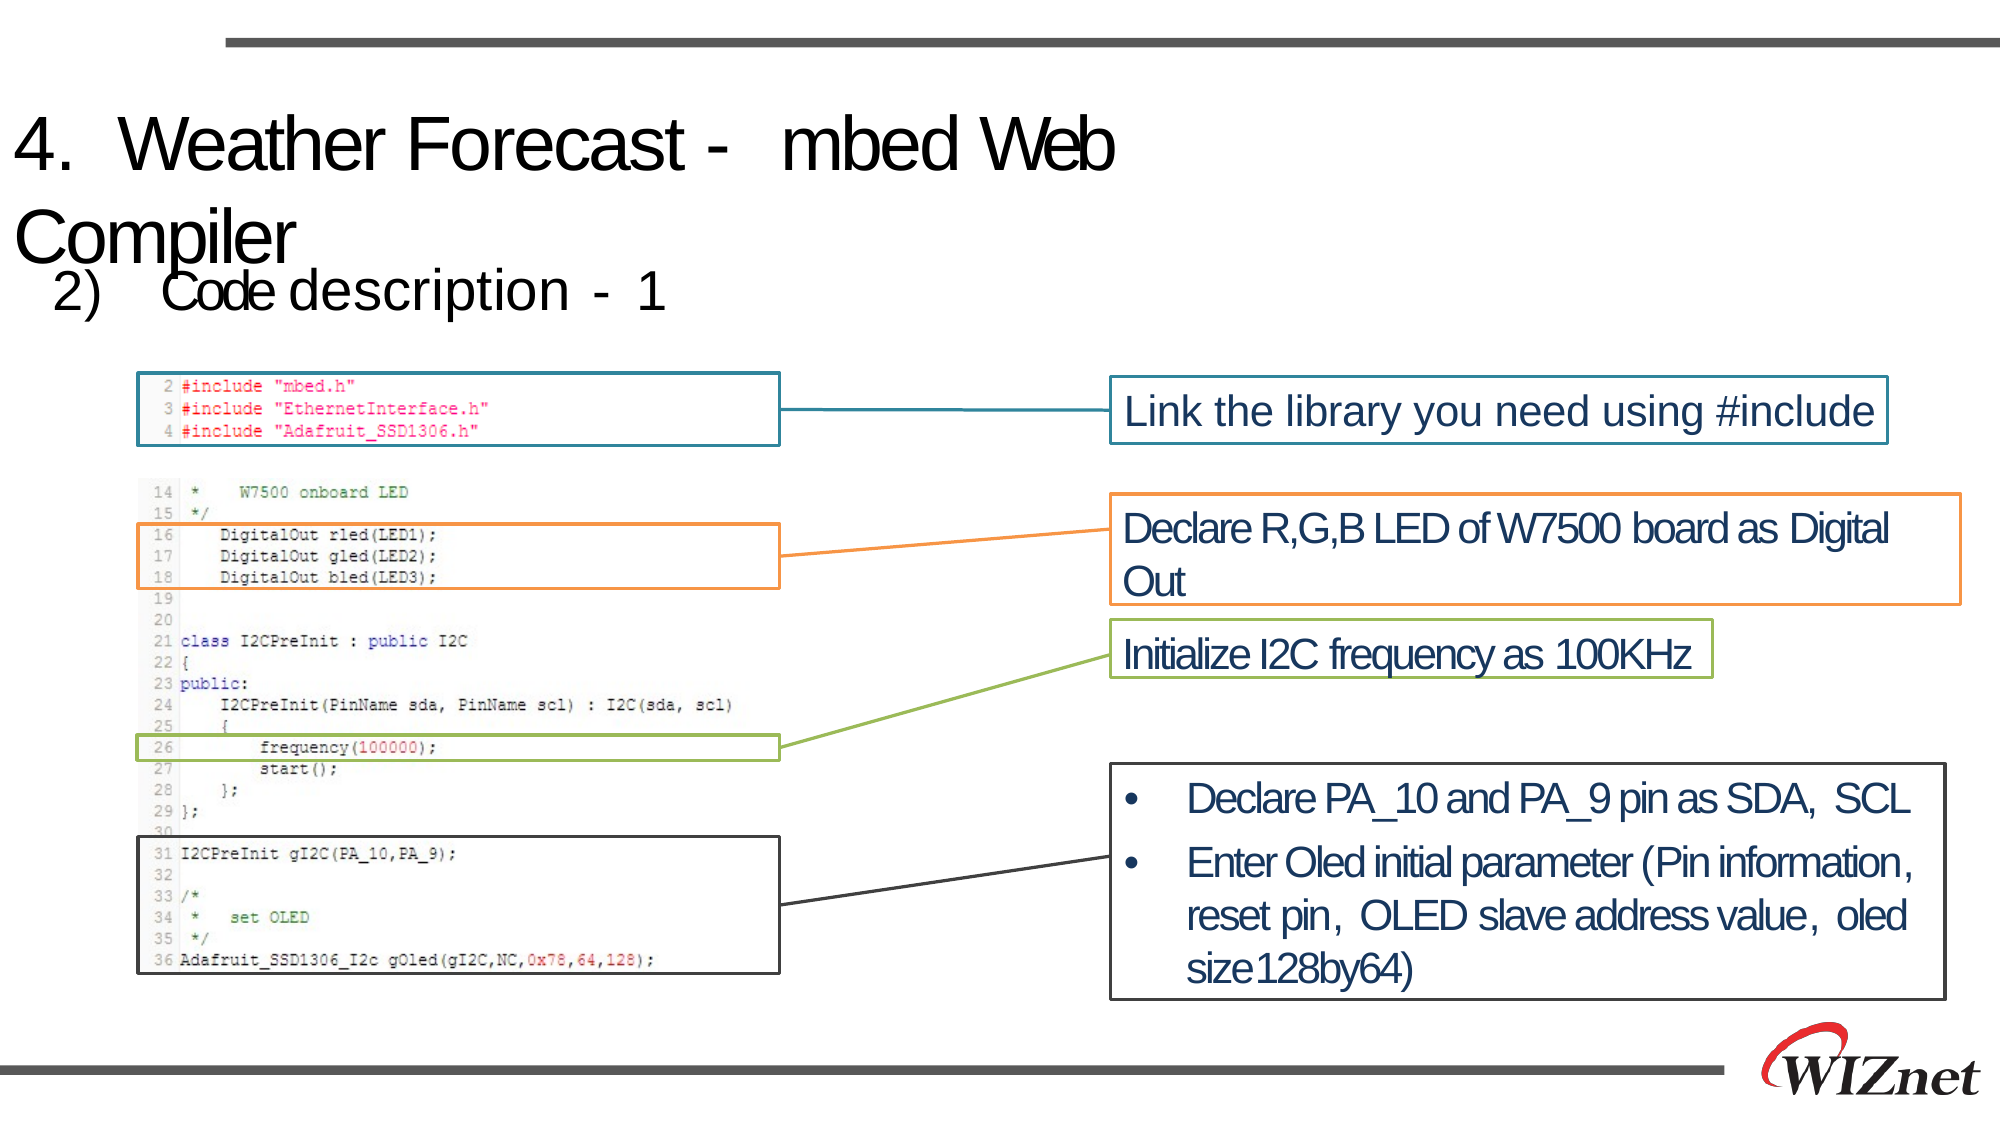

# 4.	Weather Forecast - mbed Web Compiler
2)	Code description  - 1

Link the library you need using #include

Declare R,G,B LED of W7500 board as Digital Out

Initialize I2C frequency as 100KHz

•	Declare PA_10 and PA_9 pin as SDA,  SCL
•	Enter Oled initial parameter (Pin information, reset pin,  OLED slave address value,  oled size128by64)